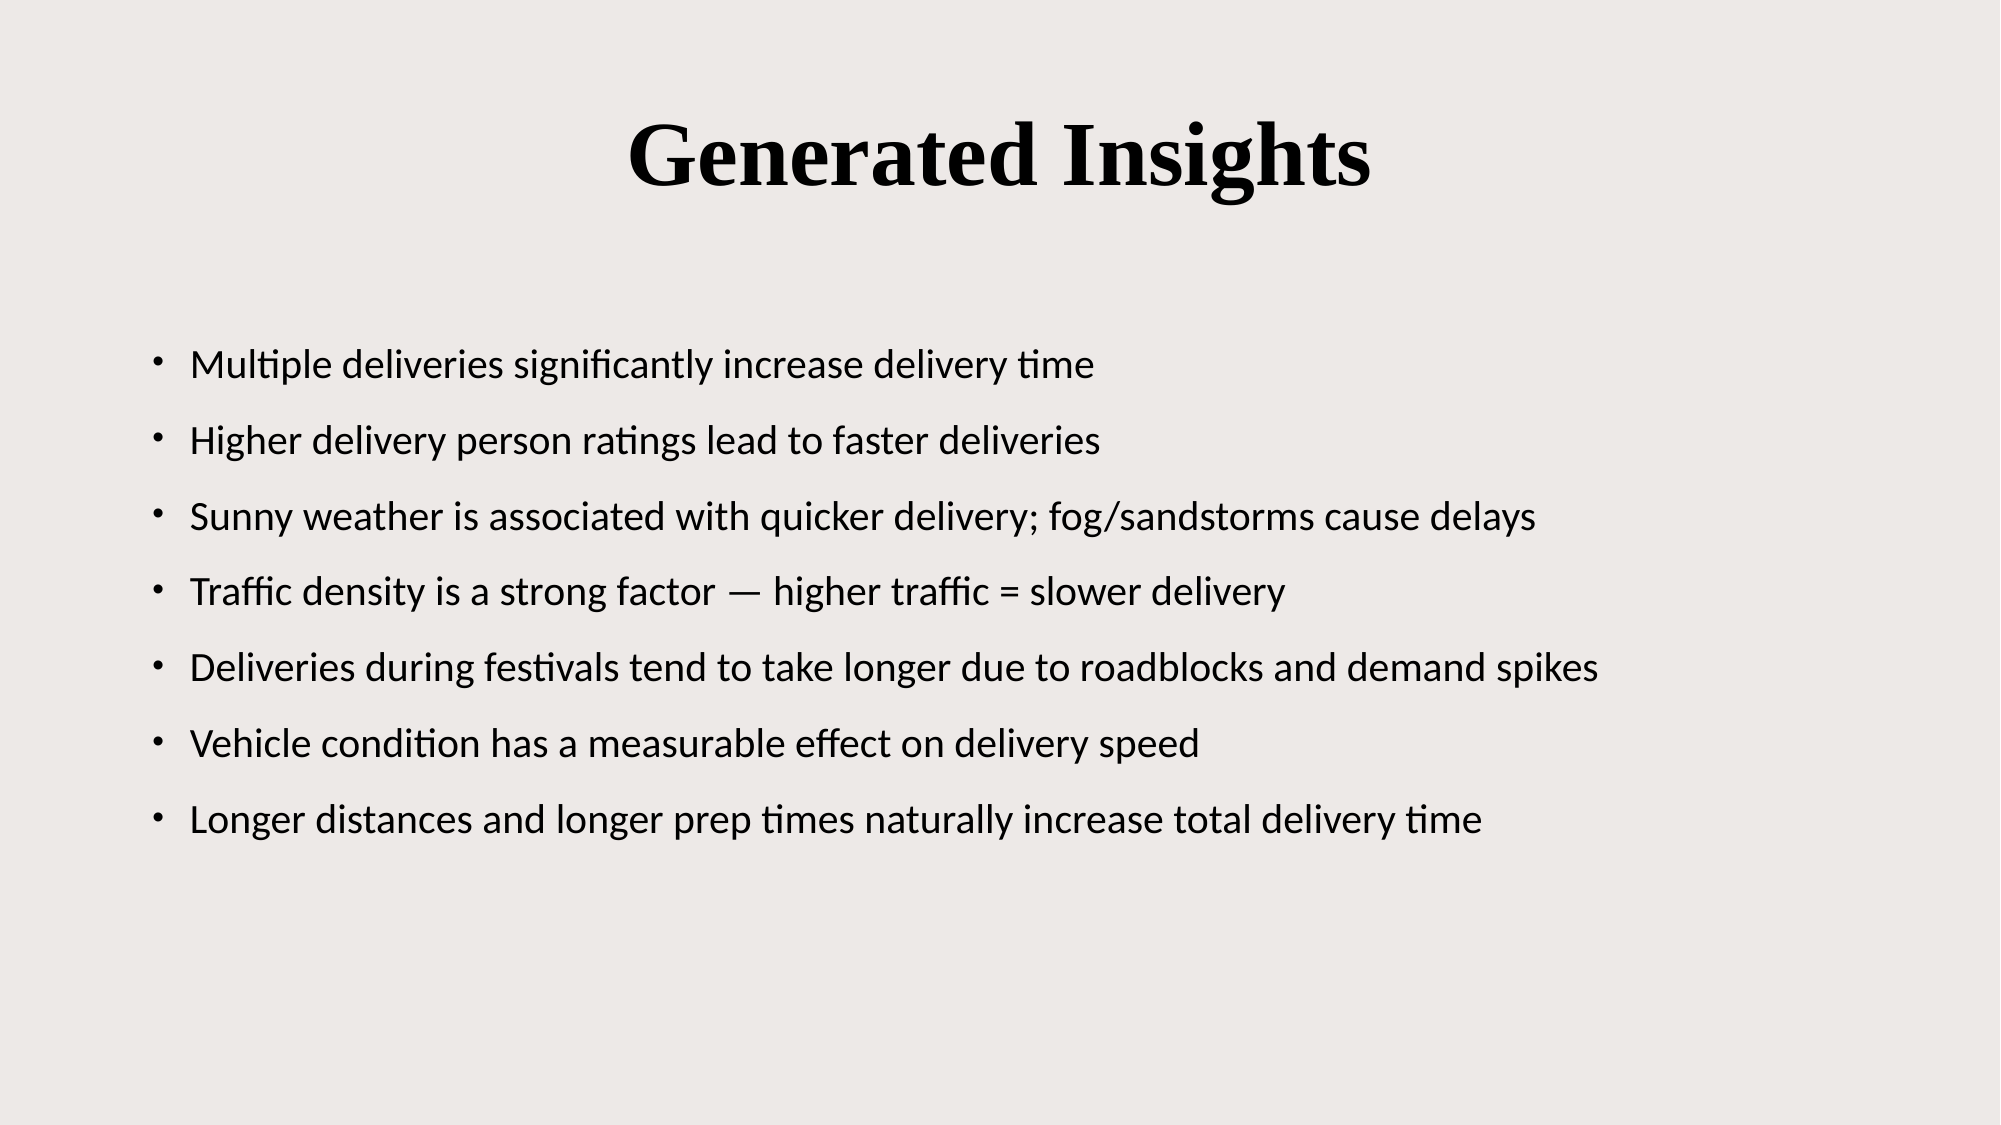

# Generated Insights
Multiple deliveries significantly increase delivery time
Higher delivery person ratings lead to faster deliveries
Sunny weather is associated with quicker delivery; fog/sandstorms cause delays
Traffic density is a strong factor — higher traffic = slower delivery
Deliveries during festivals tend to take longer due to roadblocks and demand spikes
Vehicle condition has a measurable effect on delivery speed
Longer distances and longer prep times naturally increase total delivery time